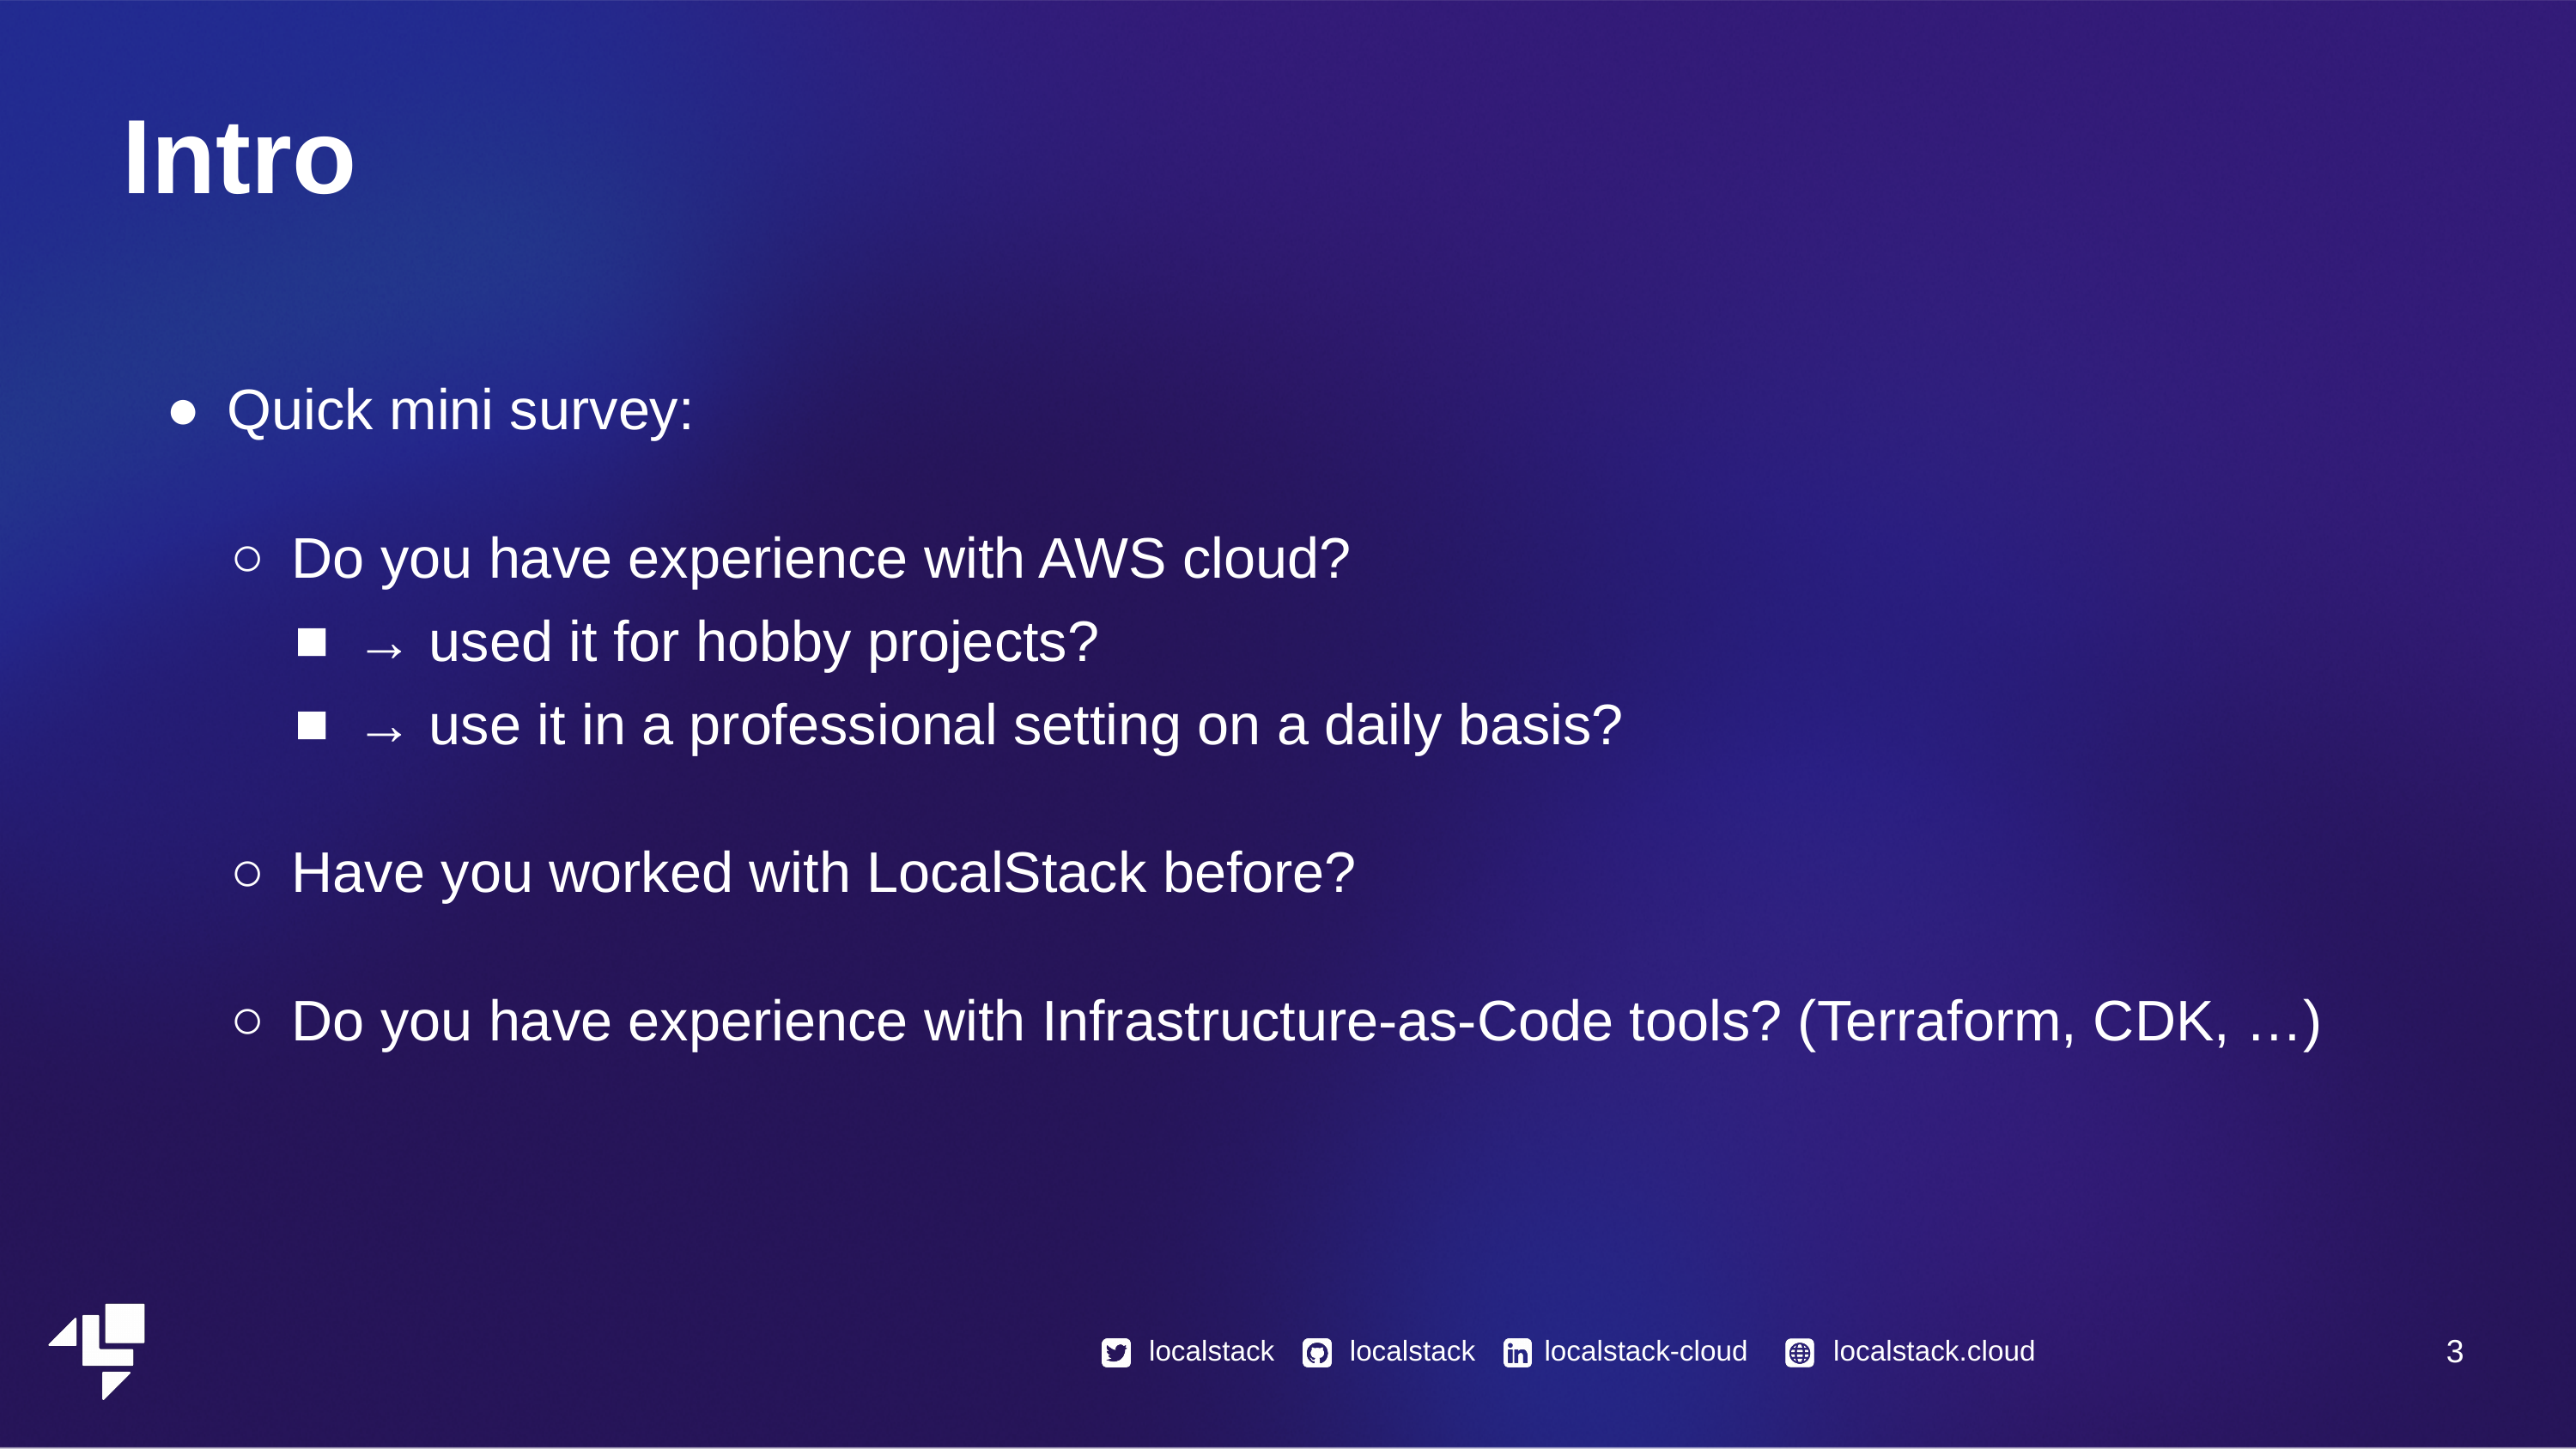

Intro

Quick mini survey:
Do you have experience with AWS cloud?
→ used it for hobby projects?
→ use it in a professional setting on a daily basis?
Have you worked with LocalStack before?
Do you have experience with Infrastructure-as-Code tools? (Terraform, CDK, …)
3